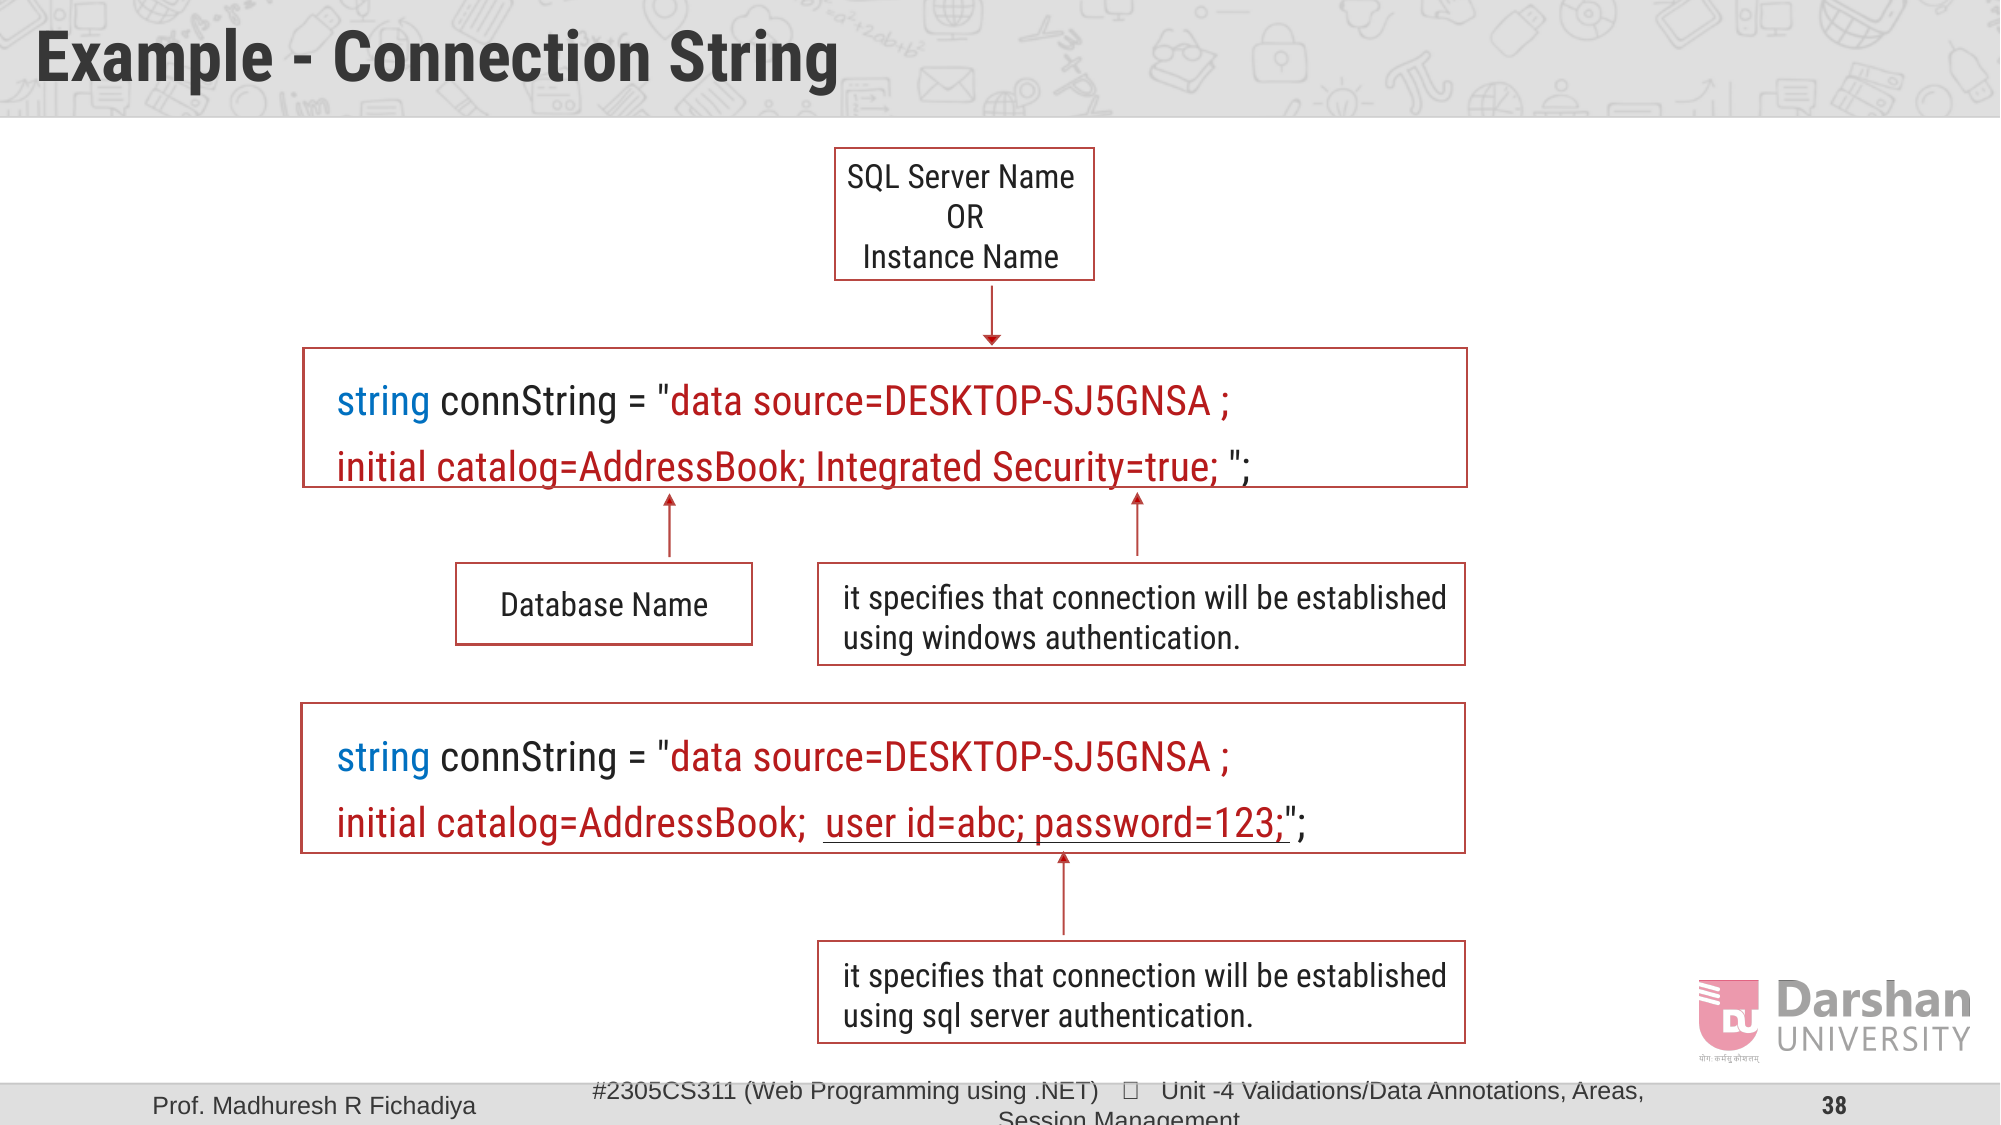

# Example - Connection String

		string connString = "data source=DESKTOP-SJ5GNSA ;
		initial catalog=AddressBook; Integrated Security=true; ";

		string connString = "data source=DESKTOP-SJ5GNSA ;
		initial catalog=AddressBook;  user id=abc; password=123;";
SQL Server Name
 OR
Instance Name

Database Name

it specifies that connection will be established using windows authentication.

it specifies that connection will be established using sql server authentication.